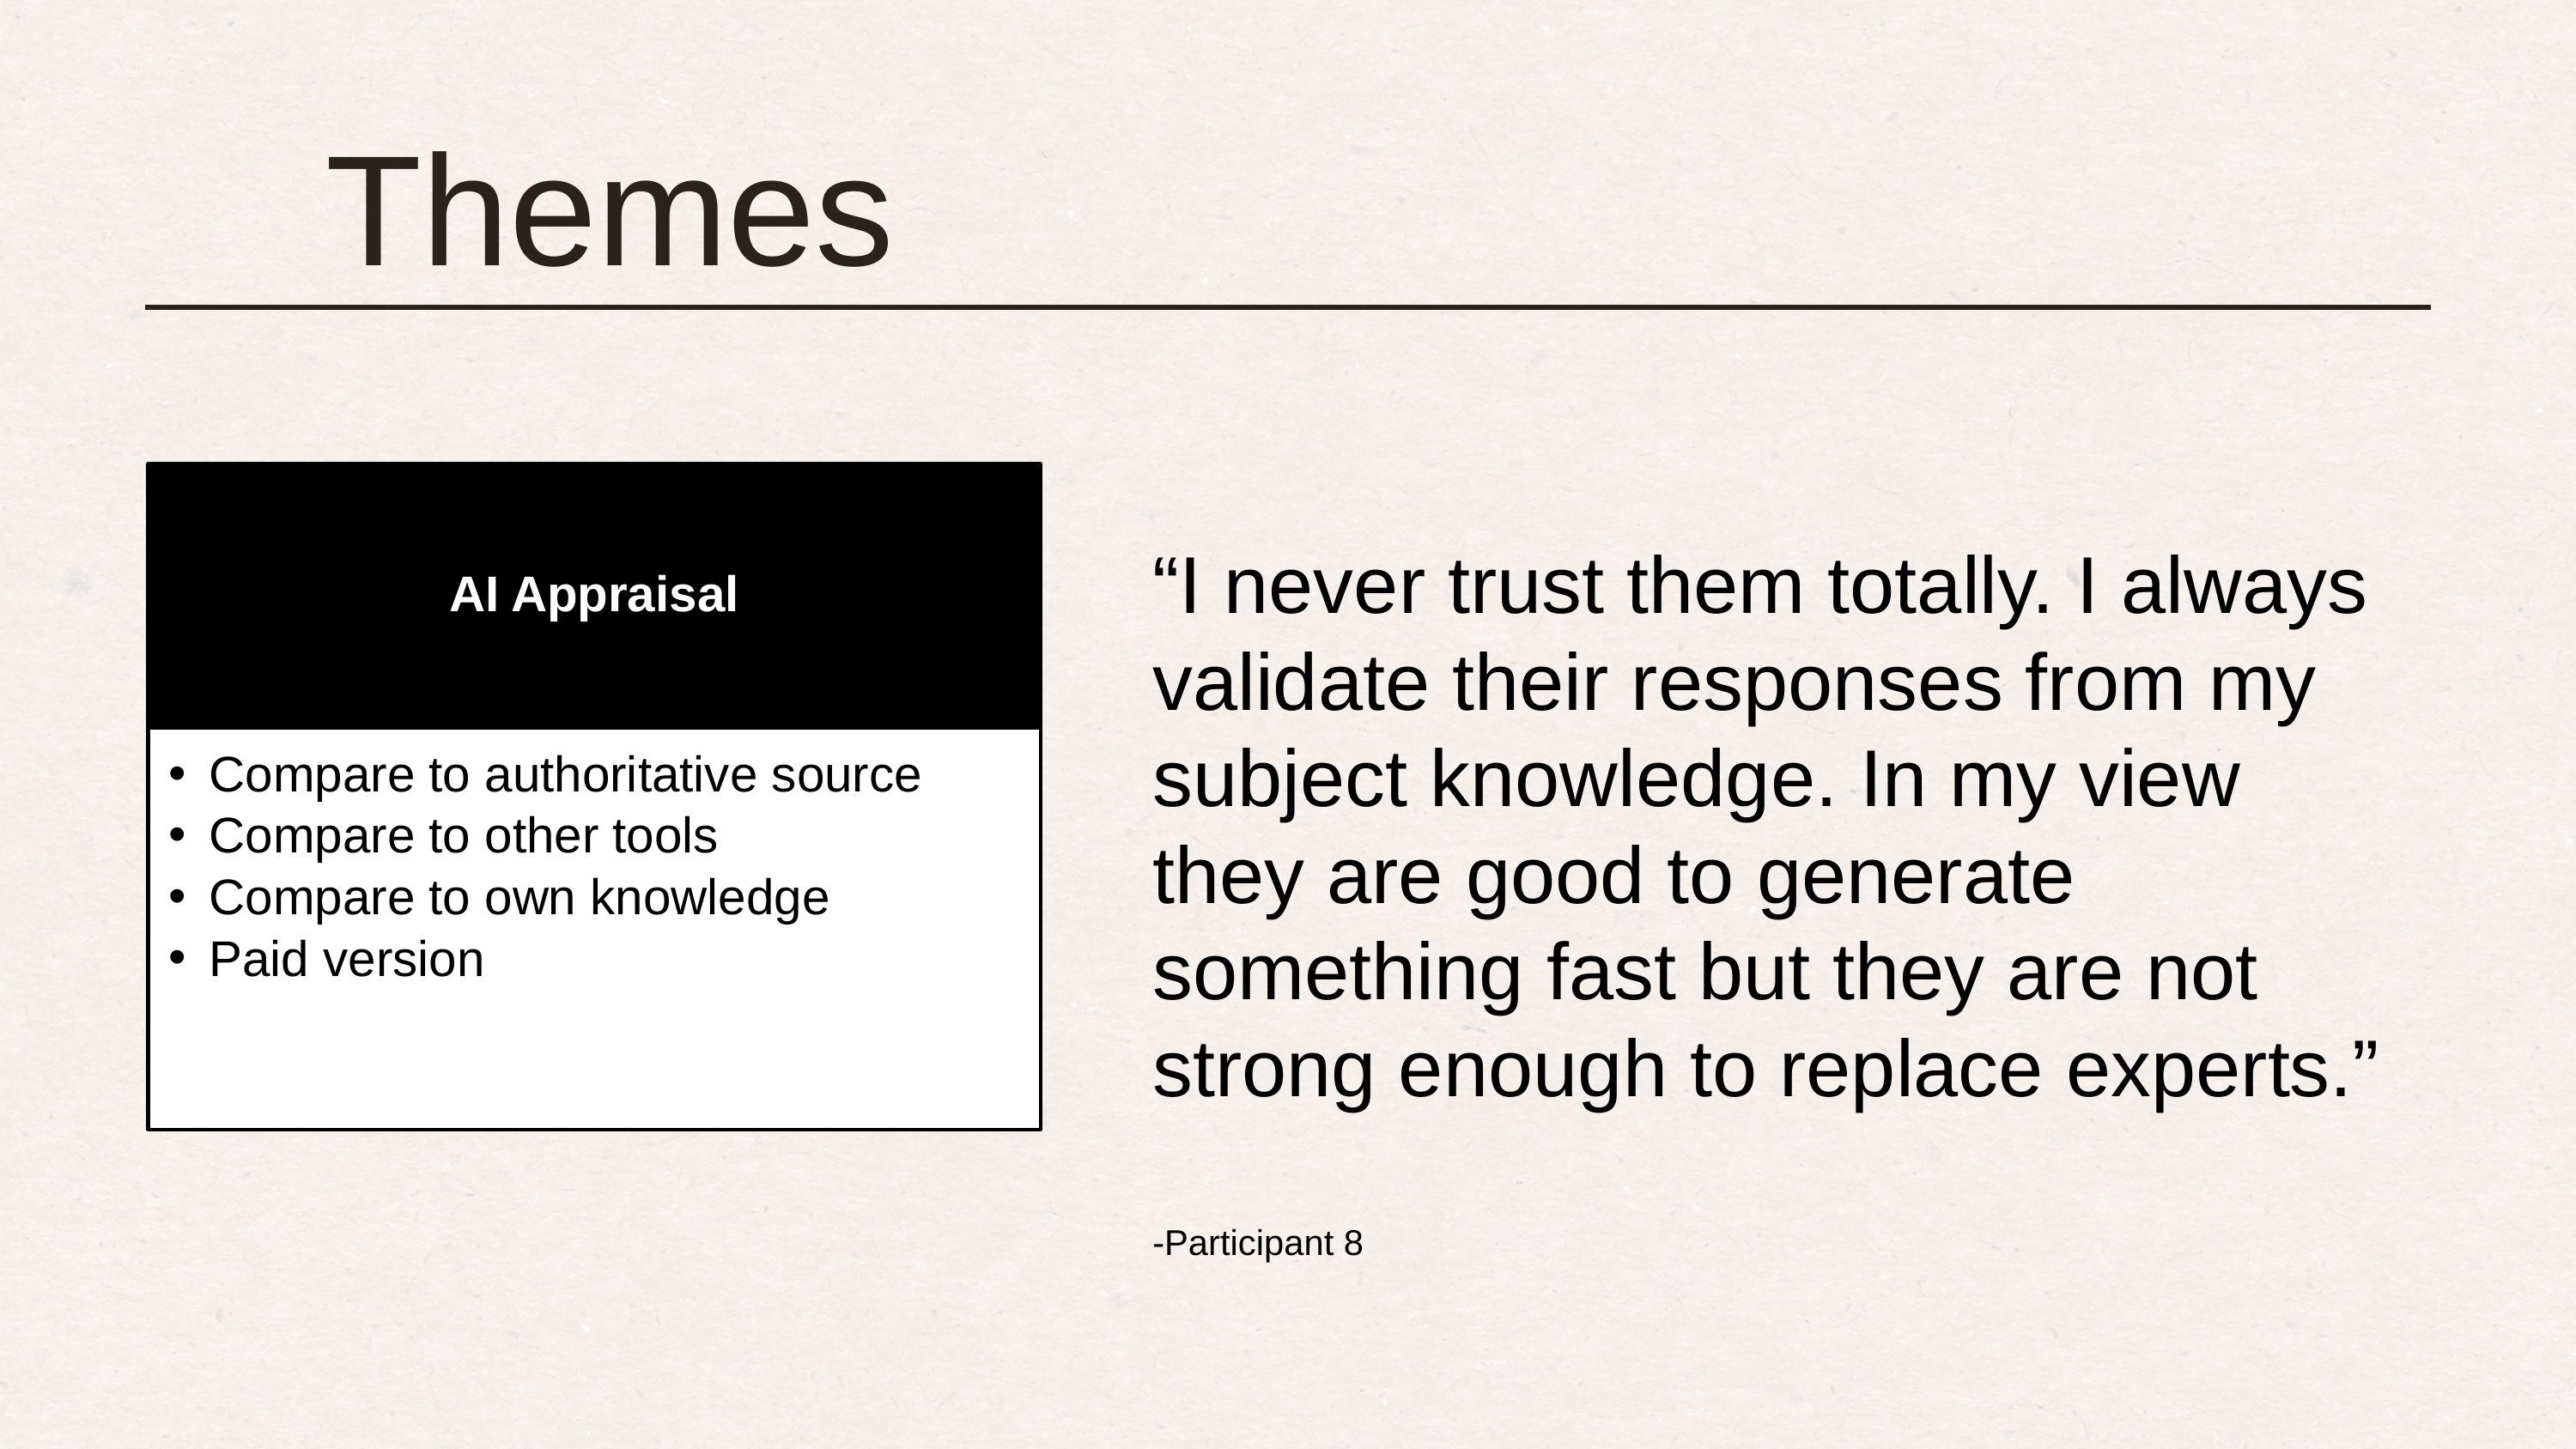

Themes
AI Appraisal
Compare to authoritative source
Compare to other tools
Compare to own knowledge
Paid version
“I never trust them totally. I always validate their responses from my subject knowledge. In my view they are good to generate something fast but they are not strong enough to replace experts.”

-Participant 8